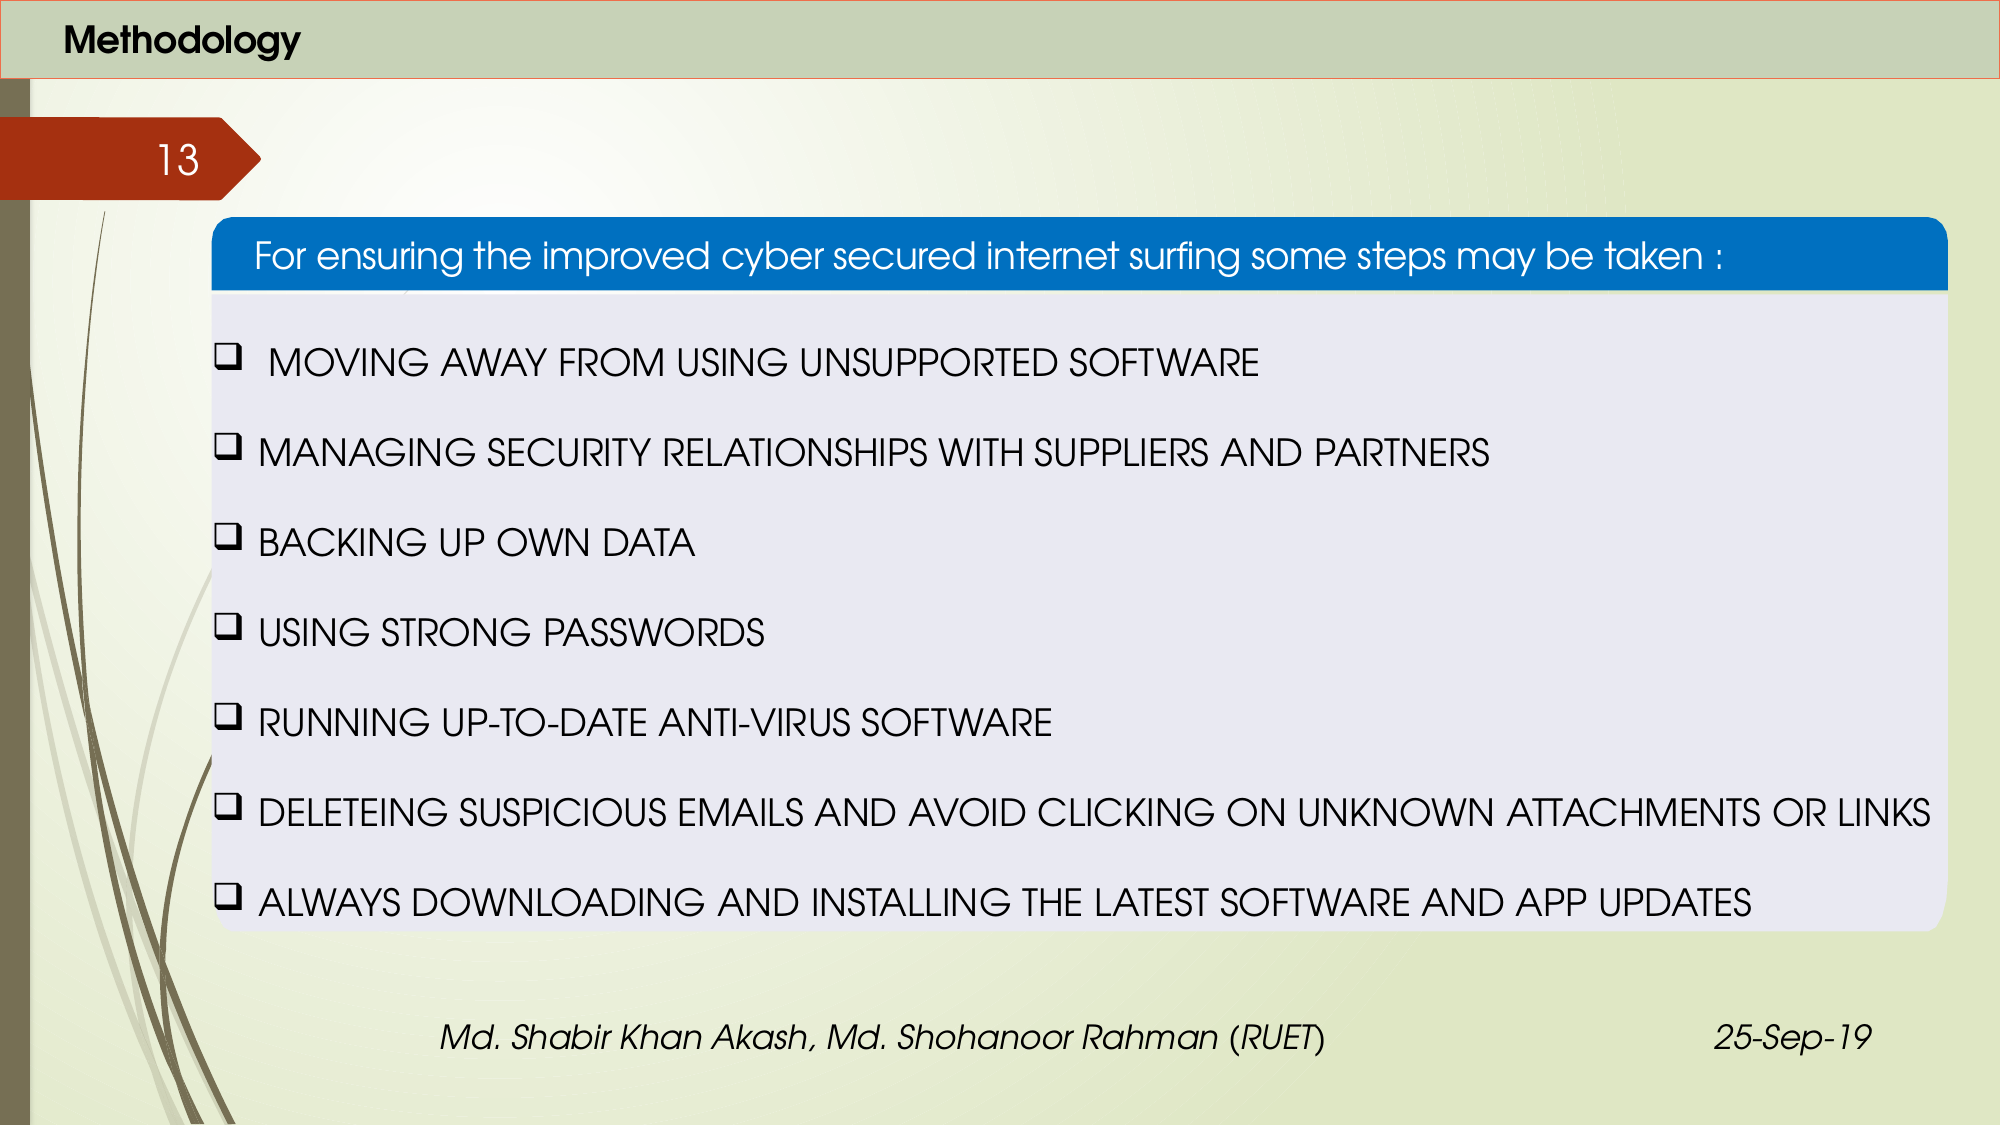

Methodology
13

    For ensuring the improved cyber secured internet surfing some steps may be taken :

 MOVING AWAY FROM USING UNSUPPORTED SOFTWARE

MANAGING SECURITY RELATIONSHIPS WITH SUPPLIERS AND PARTNERS

BACKING UP OWN DATA

USING STRONG PASSWORDS

RUNNING UP-TO-DATE ANTI-VIRUS SOFTWARE

DELETEING SUSPICIOUS EMAILS AND AVOID CLICKING ON UNKNOWN ATTACHMENTS OR LINKS

ALWAYS DOWNLOADING AND INSTALLING THE LATEST SOFTWARE AND APP UPDATES
25-Sep-19
Md. Shabir Khan Akash, Md. Shohanoor Rahman (RUET)